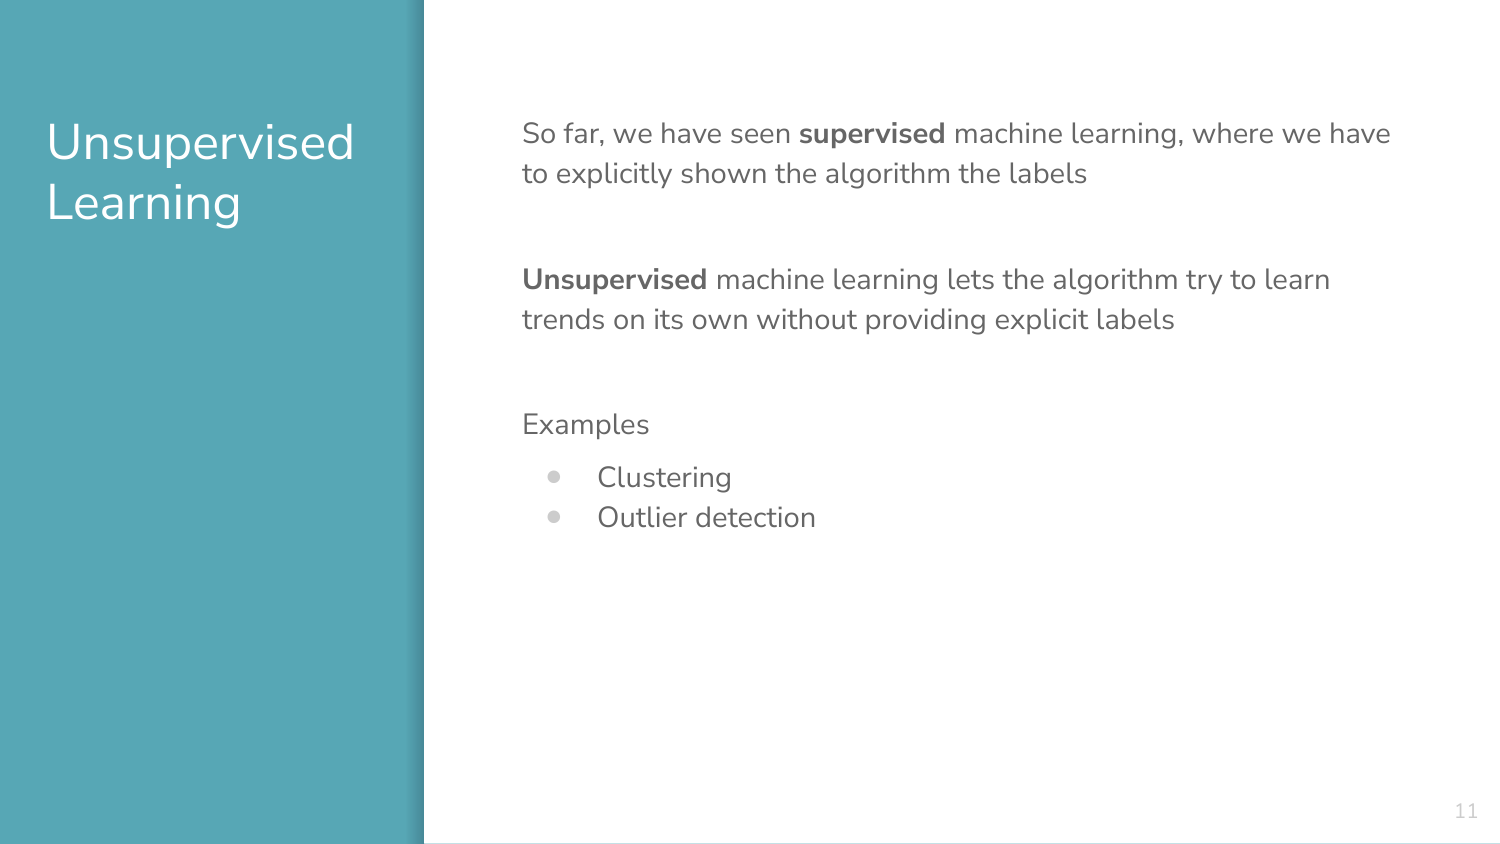

# Unsupervised
Learning
So far, we have seen supervised machine learning, where we have to explicitly shown the algorithm the labels

Unsupervised machine learning lets the algorithm try to learn trends on its own without providing explicit labels

Examples
Clustering
Outlier detection
11